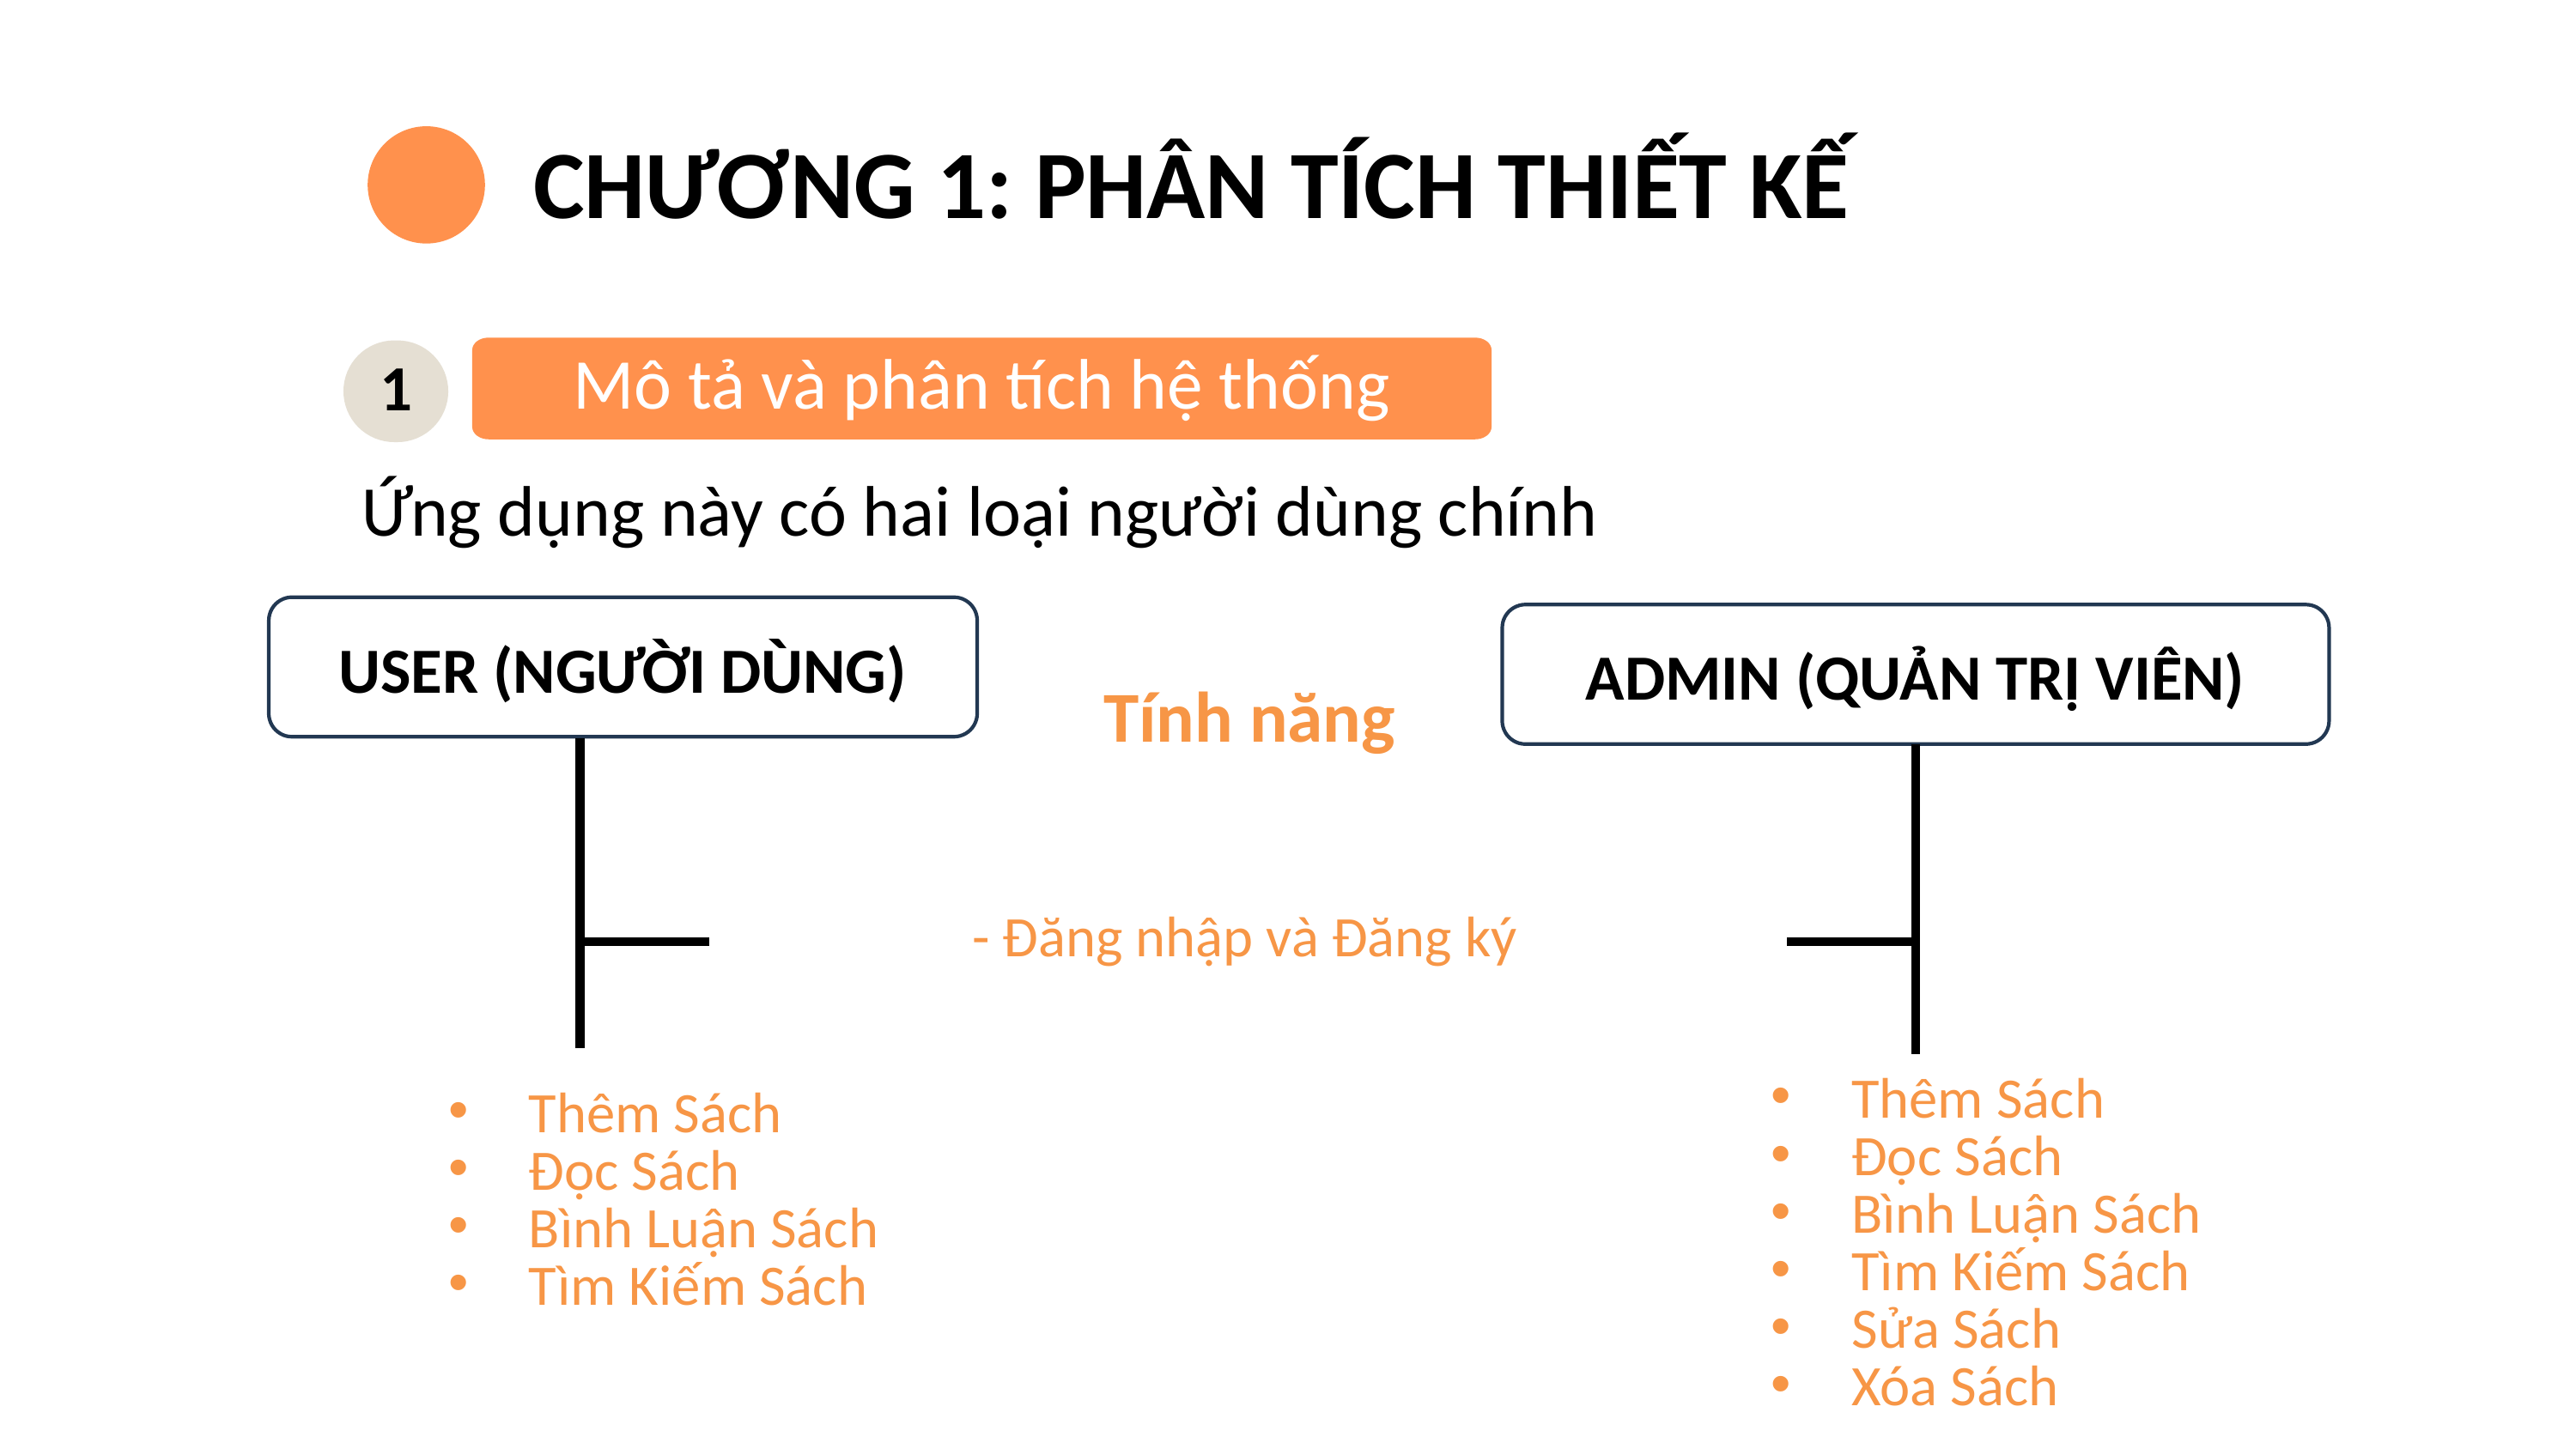

CHƯƠNG 1: PHÂN TÍCH THIẾT KẾ

1

Mô tả và phân tích hệ thống

Ứng dụng này có hai loại người dùng chính

USER (NGƯỜI DÙNG)
ADMIN (QUẢN TRỊ VIÊN)
Tính năng
- Đăng nhập và Đăng ký
Thêm Sách
Đọc Sách
Bình Luận Sách
Tìm Kiếm Sách
Sửa Sách
Xóa Sách
Thêm Sách
Đọc Sách
Bình Luận Sách
Tìm Kiếm Sách